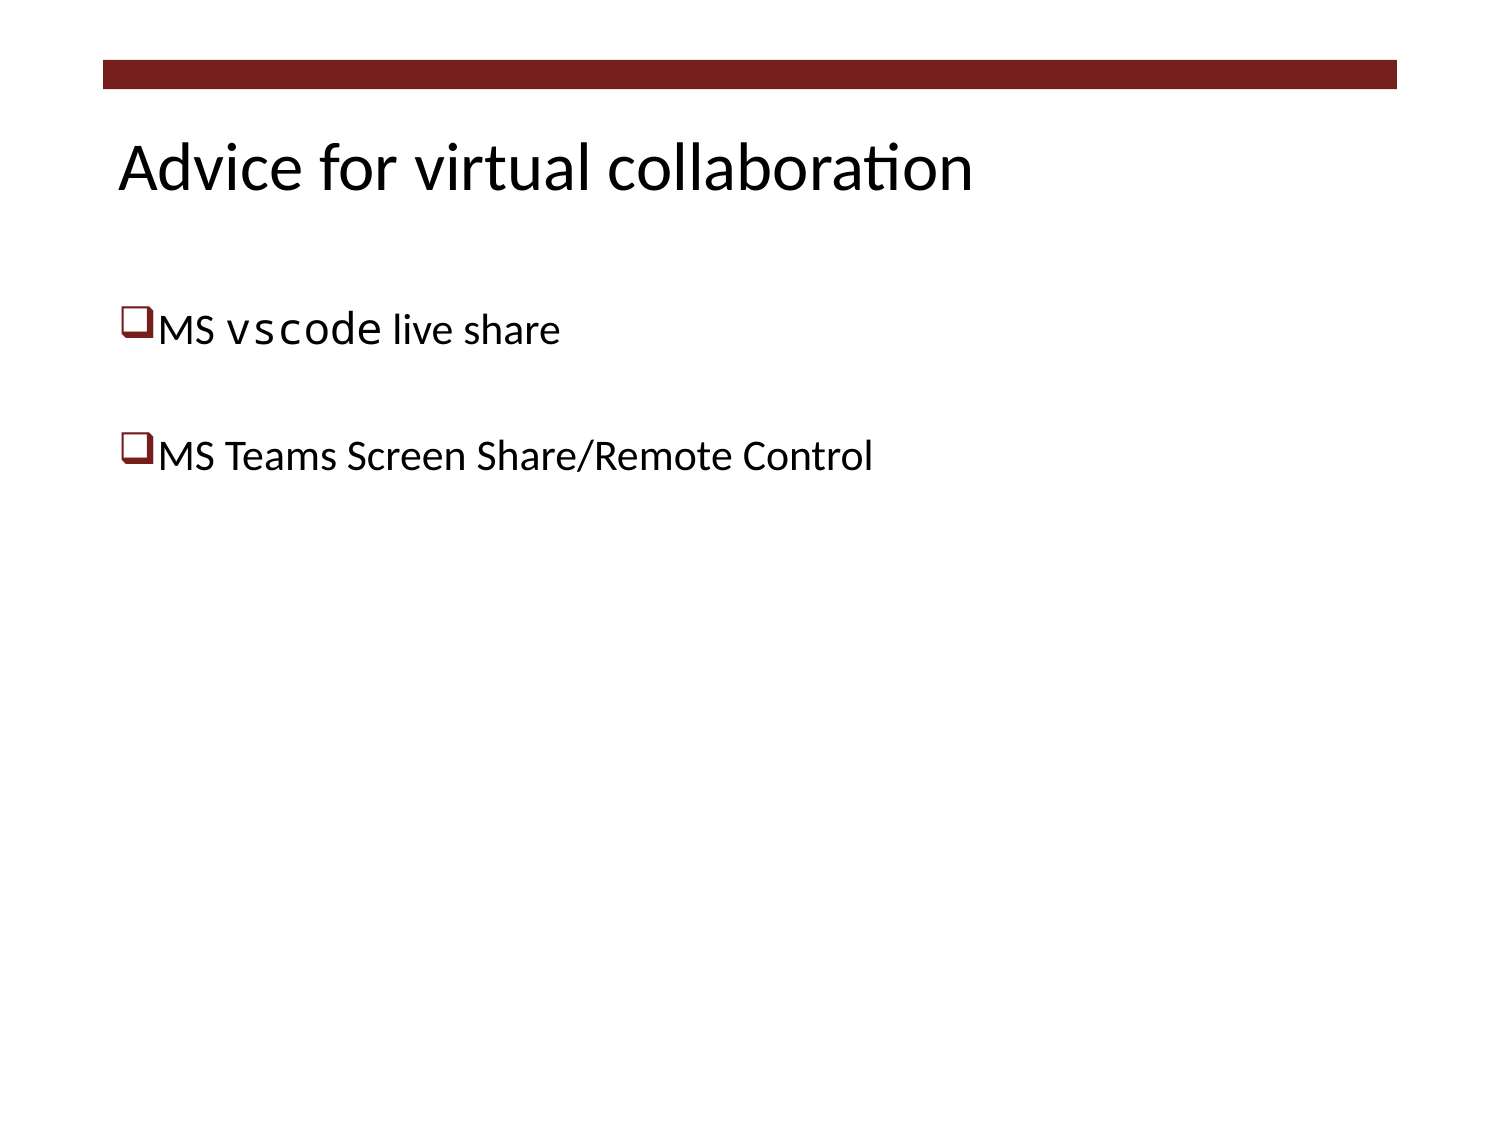

# Advice for virtual collaboration
MS vscode live share

MS Teams Screen Share/Remote Control